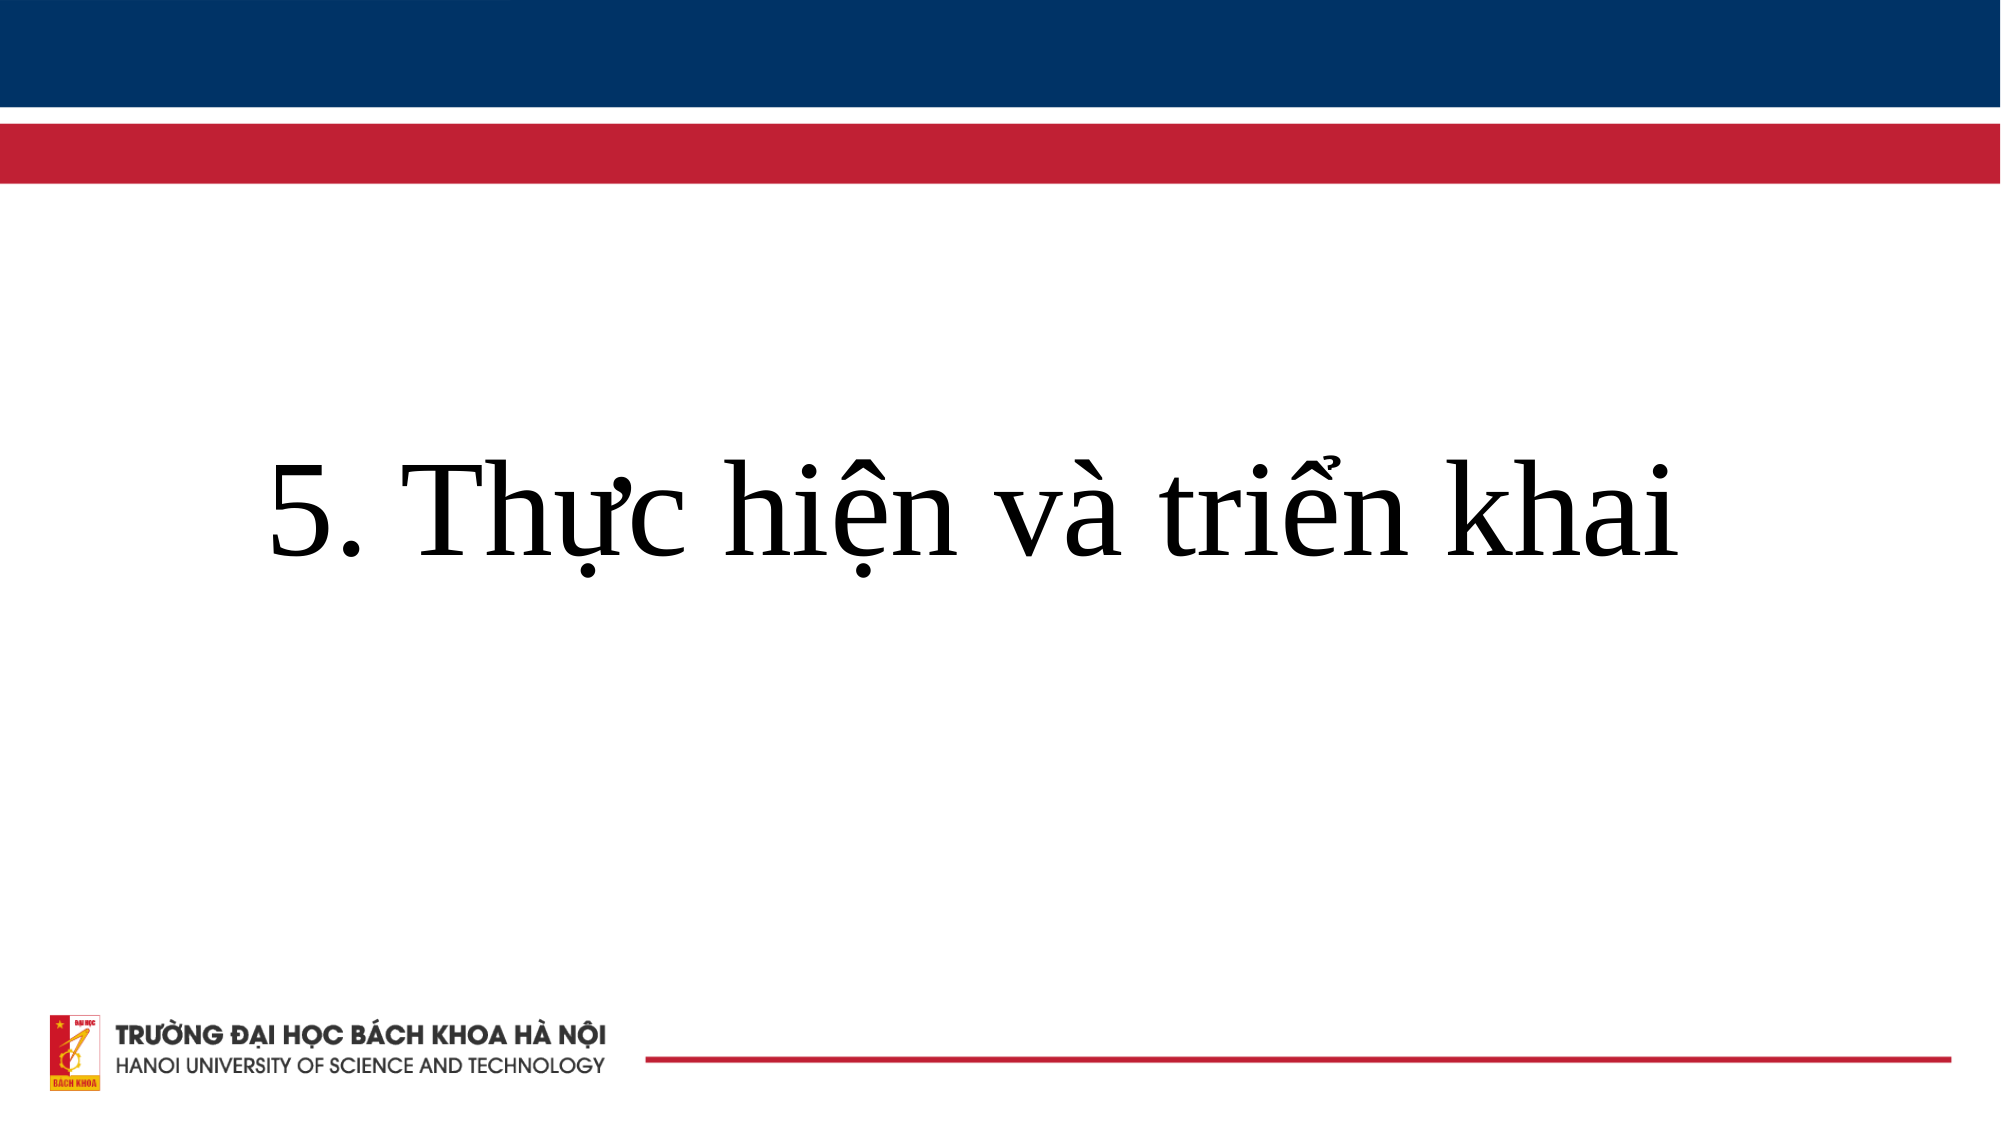

# 5. Thực hiện và triển khai